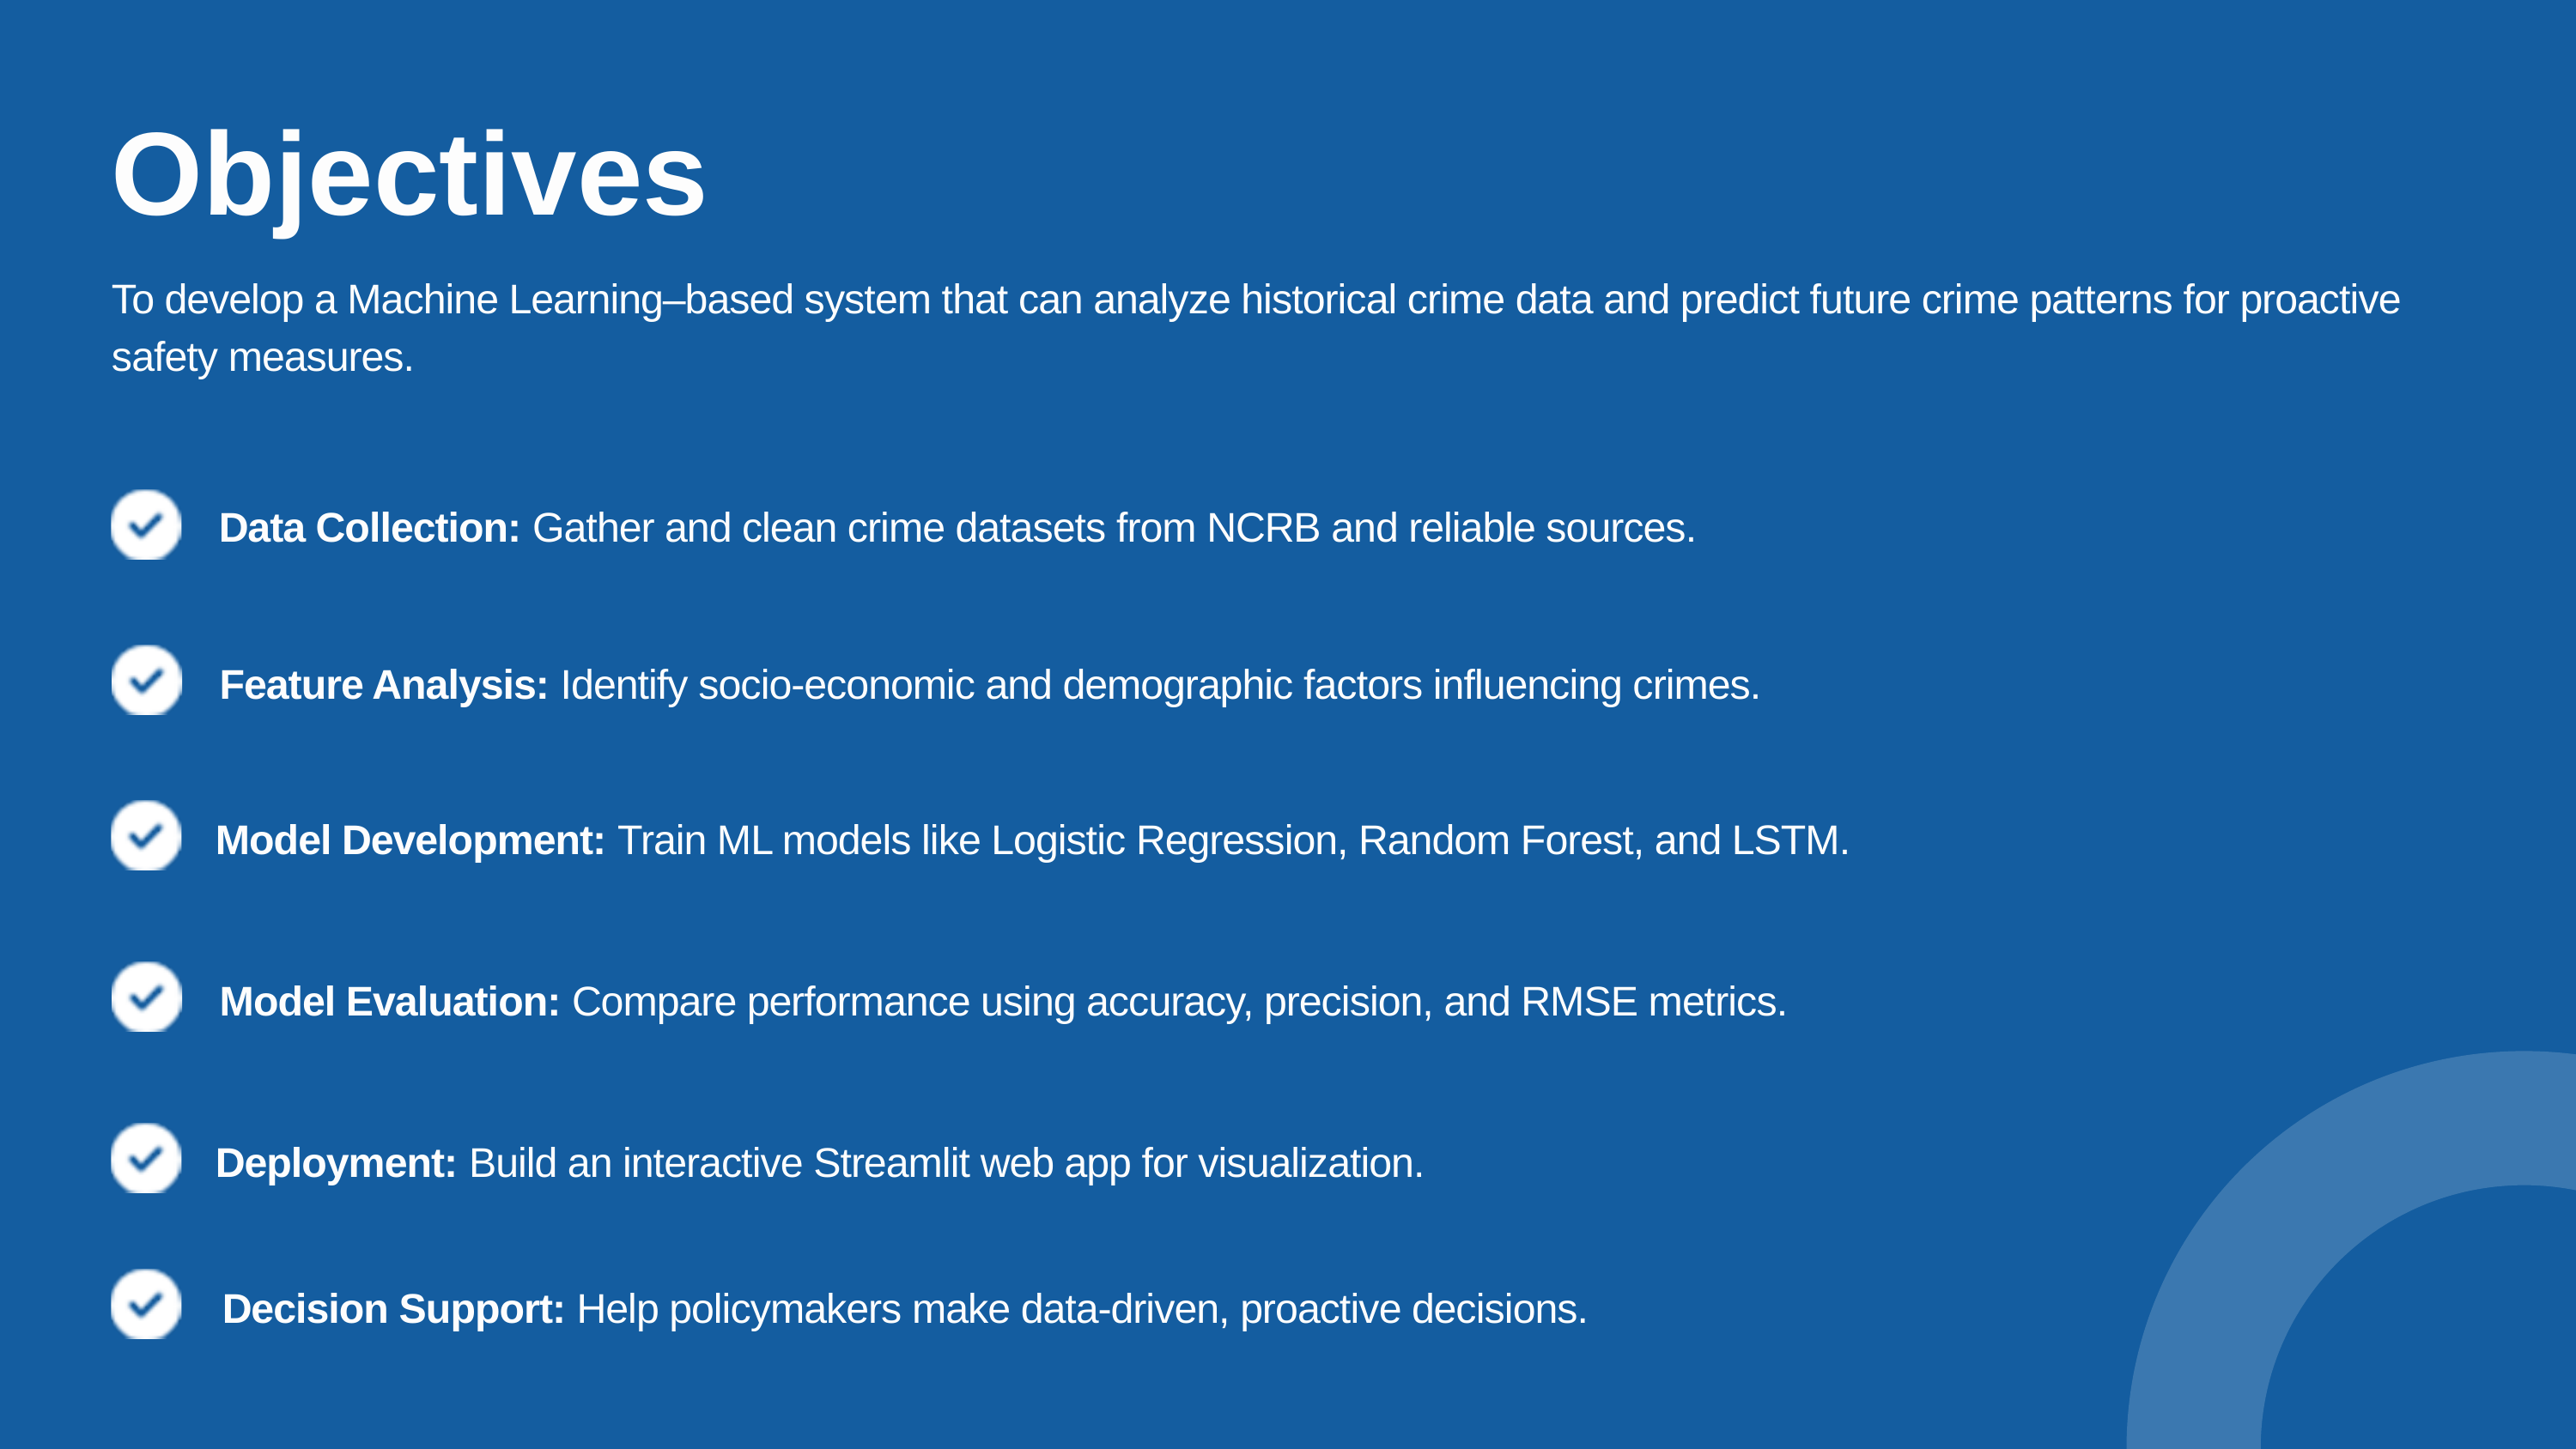

Objectives
To develop a Machine Learning–based system that can analyze historical crime data and predict future crime patterns for proactive safety measures.

Data Collection: Gather and clean crime datasets from NCRB and reliable sources.

Feature Analysis: Identify socio-economic and demographic factors influencing crimes.

Model Development: Train ML models like Logistic Regression, Random Forest, and LSTM.

Model Evaluation: Compare performance using accuracy, precision, and RMSE metrics.

Deployment: Build an interactive Streamlit web app for visualization.

Decision Support: Help policymakers make data-driven, proactive decisions.